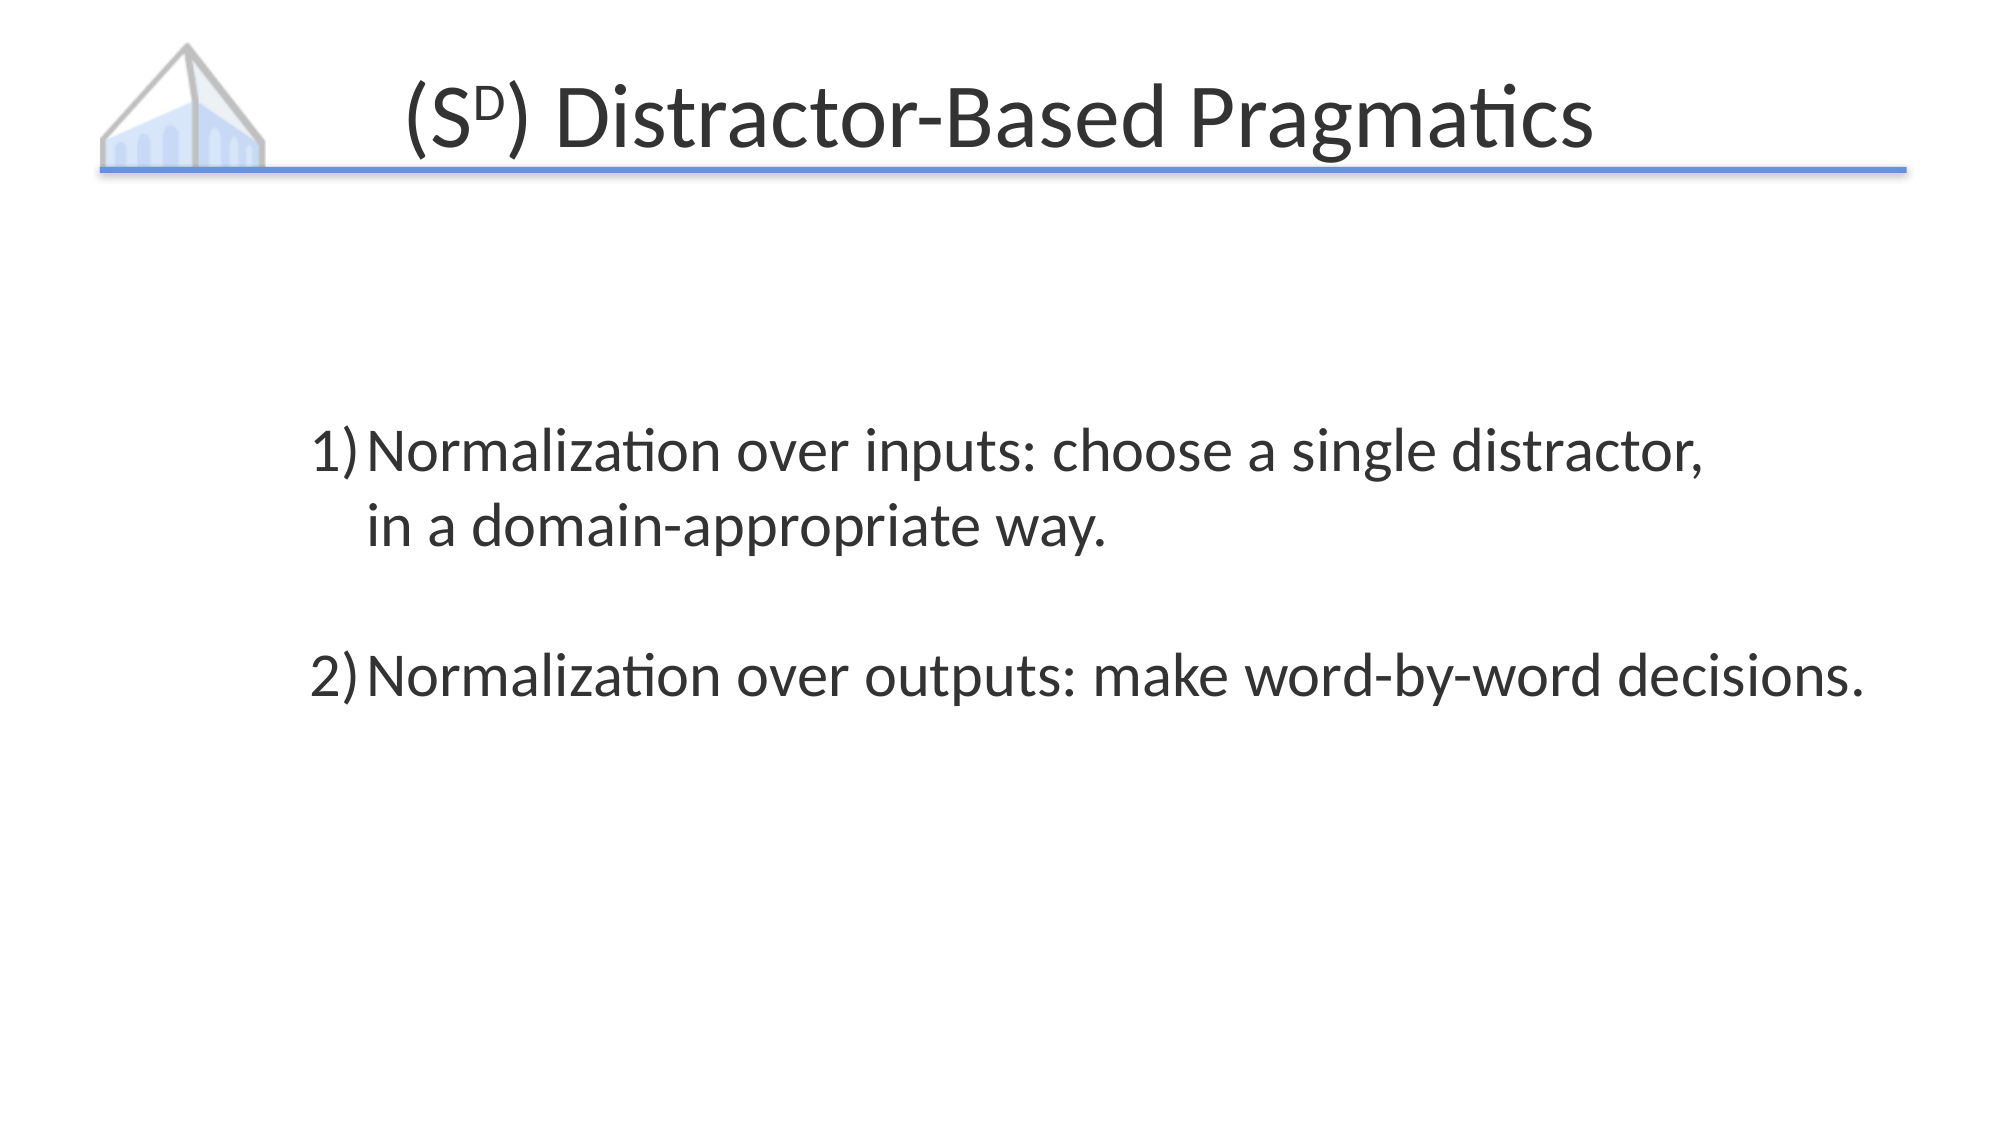

# (SD) Distractor-Based Pragmatics
Normalization over inputs: choose a single distractor,
in a domain-appropriate way.

Normalization over outputs: make word-by-word decisions.